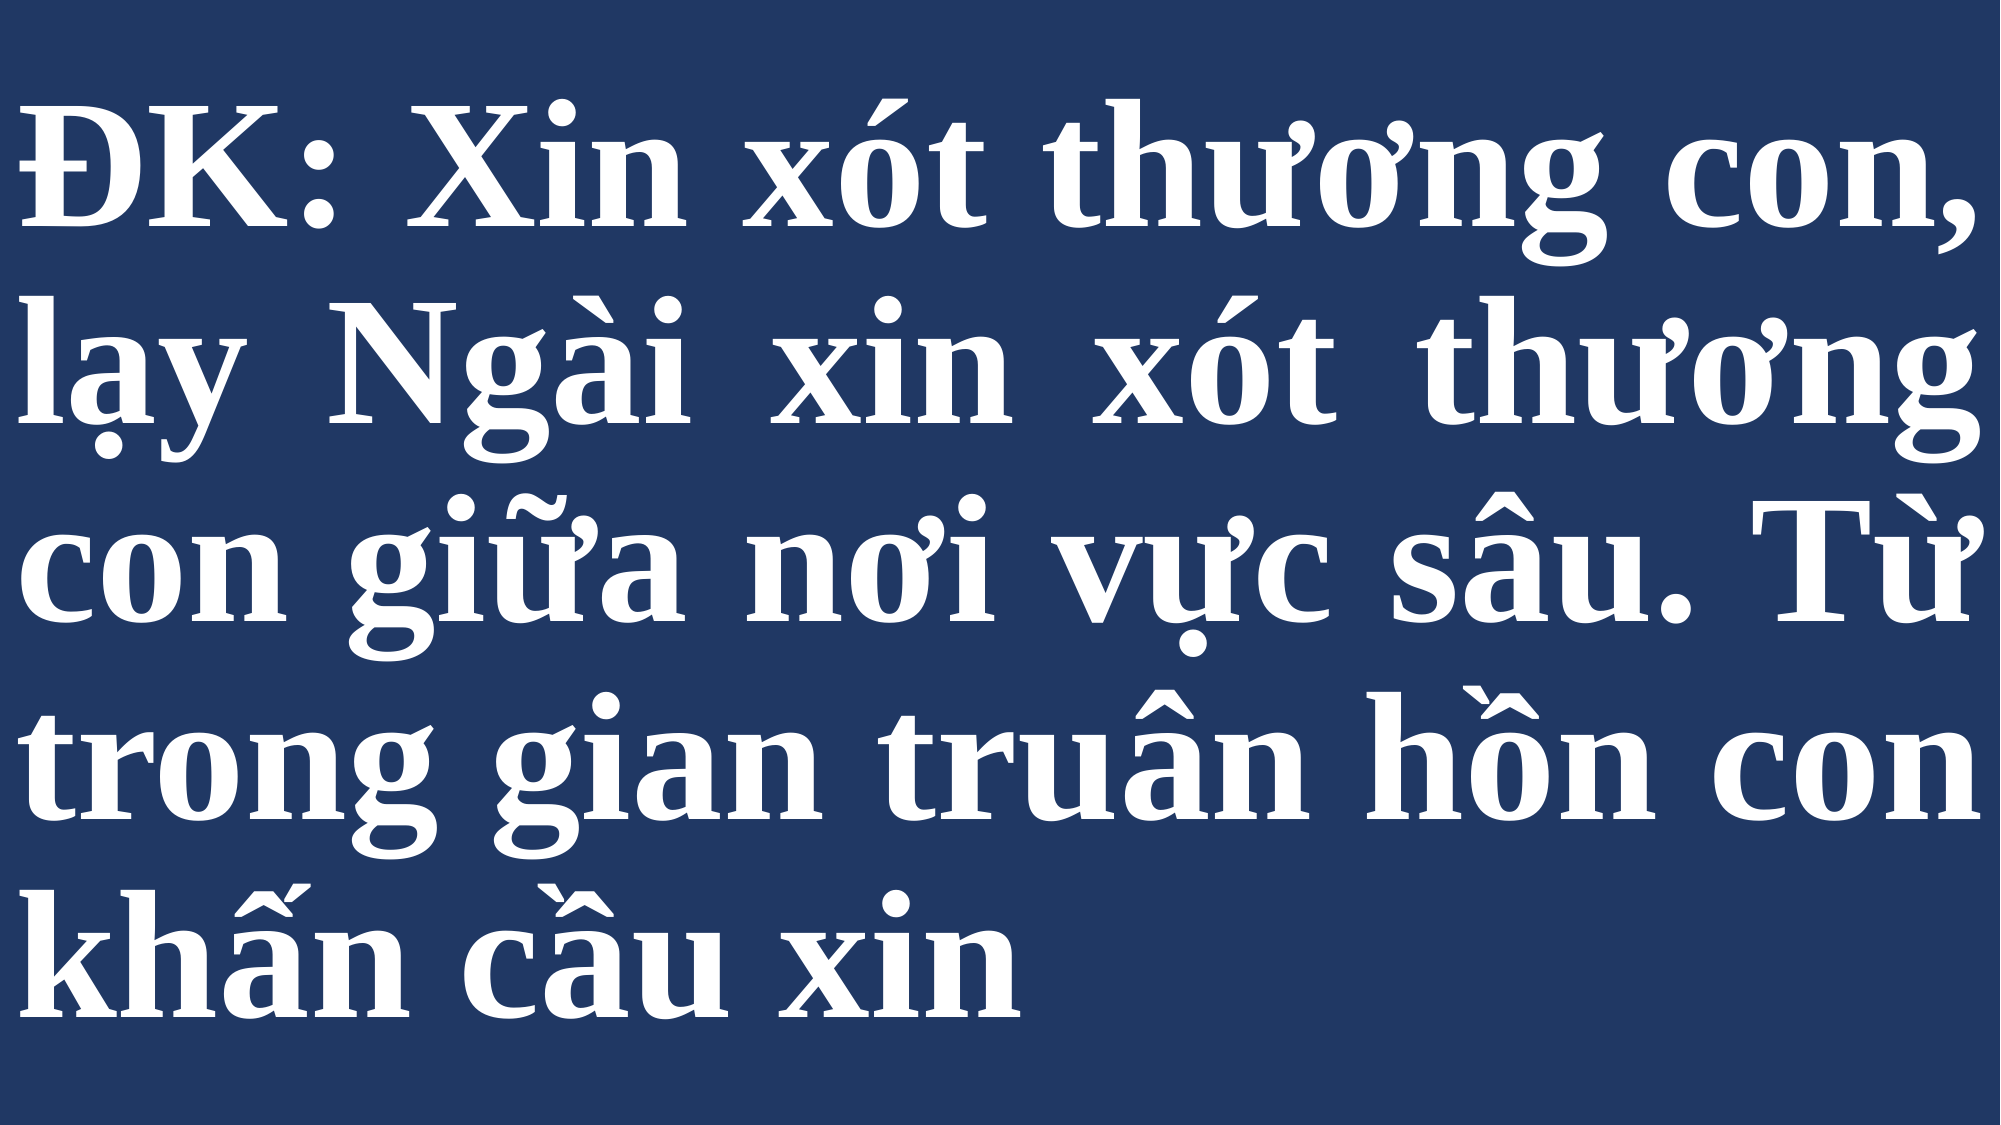

# ĐK: Xin xót thương con, lạy Ngài xin xót thương con giữa nơi vực sâu. Từ trong gian truân hồn con khấn cầu xin